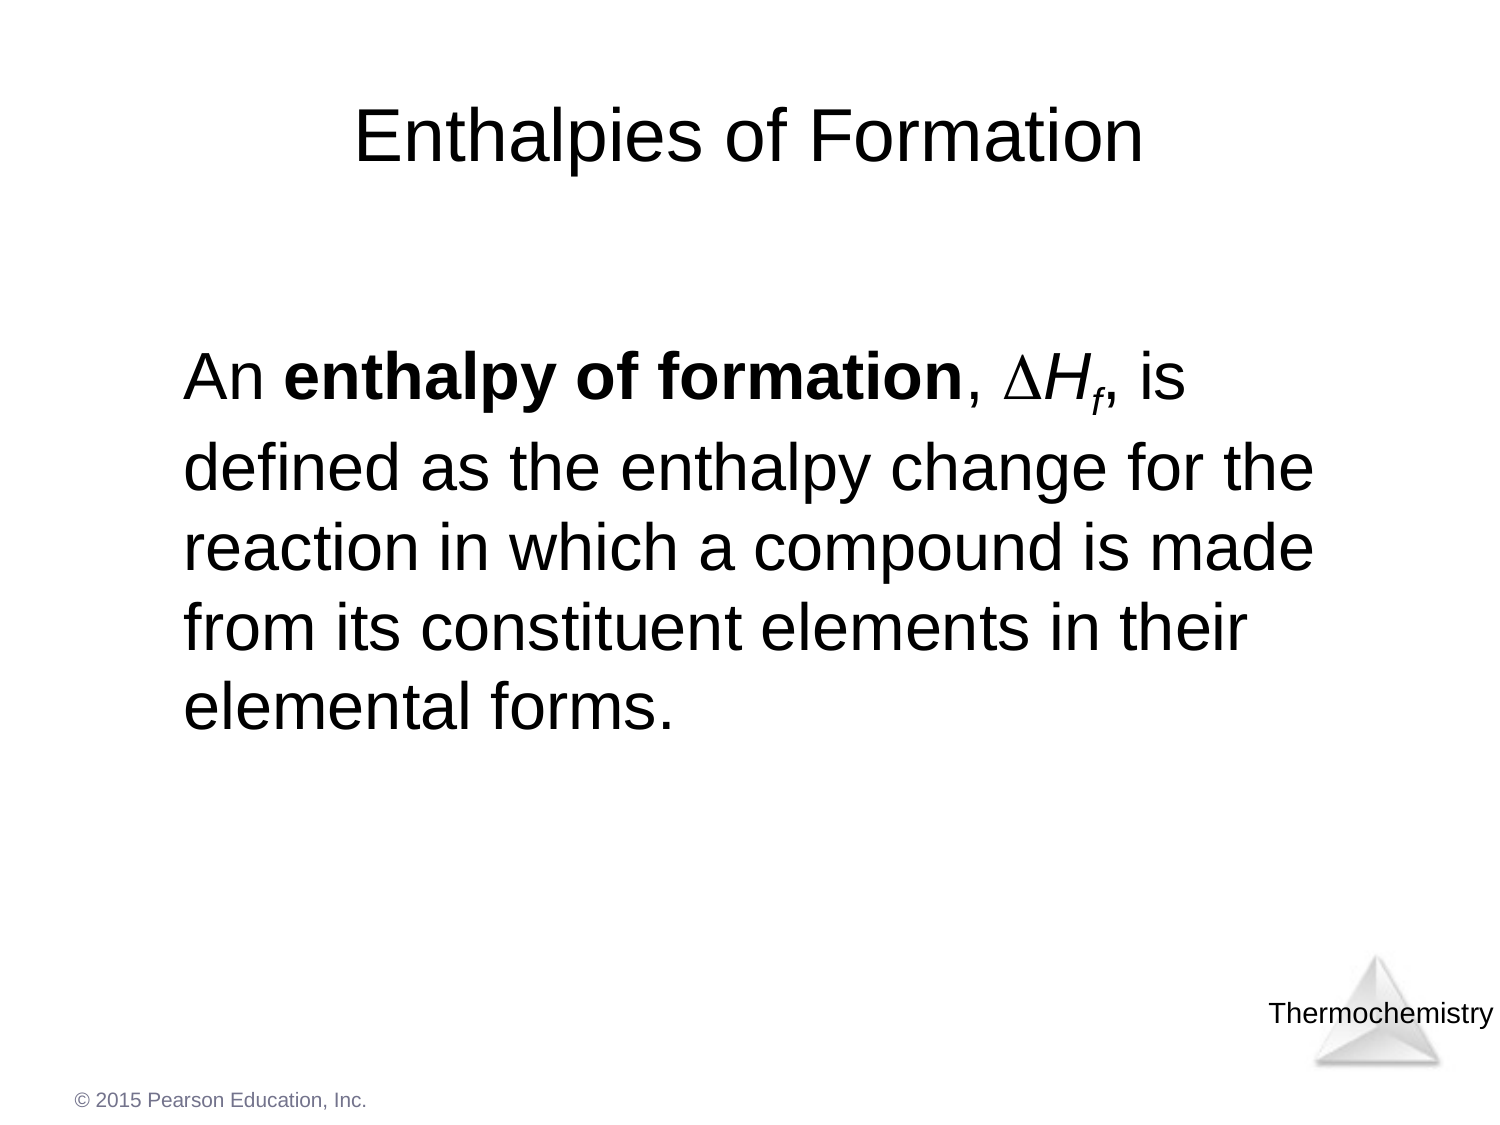

# Enthalpies of Formation
	An enthalpy of formation, ΔHf, is defined as the enthalpy change for the reaction in which a compound is made from its constituent elements in their elemental forms.